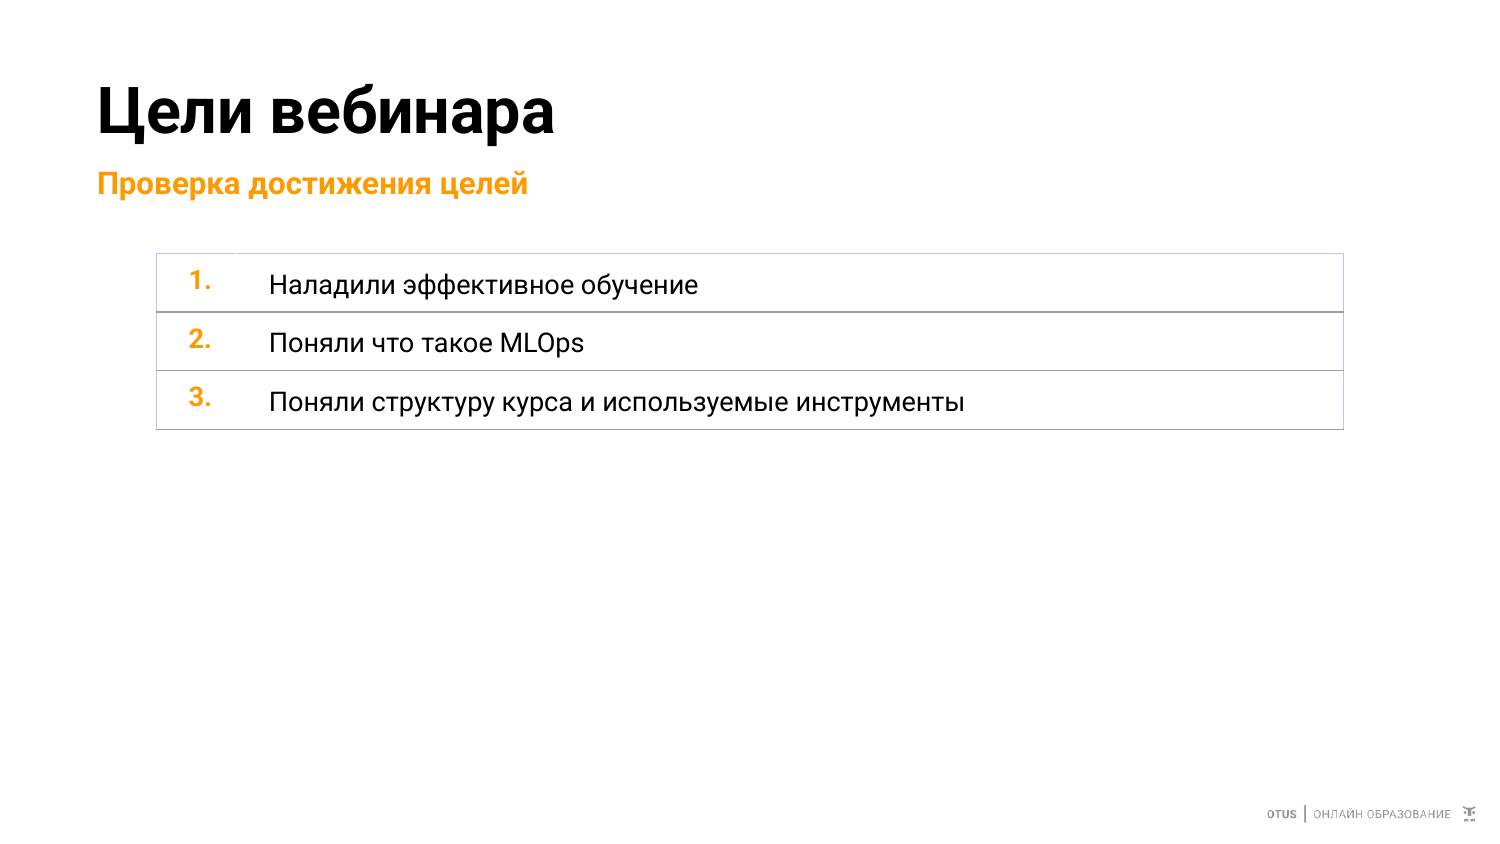

# Цели вебинара
Проверка достижения целей
| 1. | Наладили эффективное обучение |
| --- | --- |
| 2. | Поняли что такое MLOps |
| 3. | Поняли структуру курса и используемые инструменты |